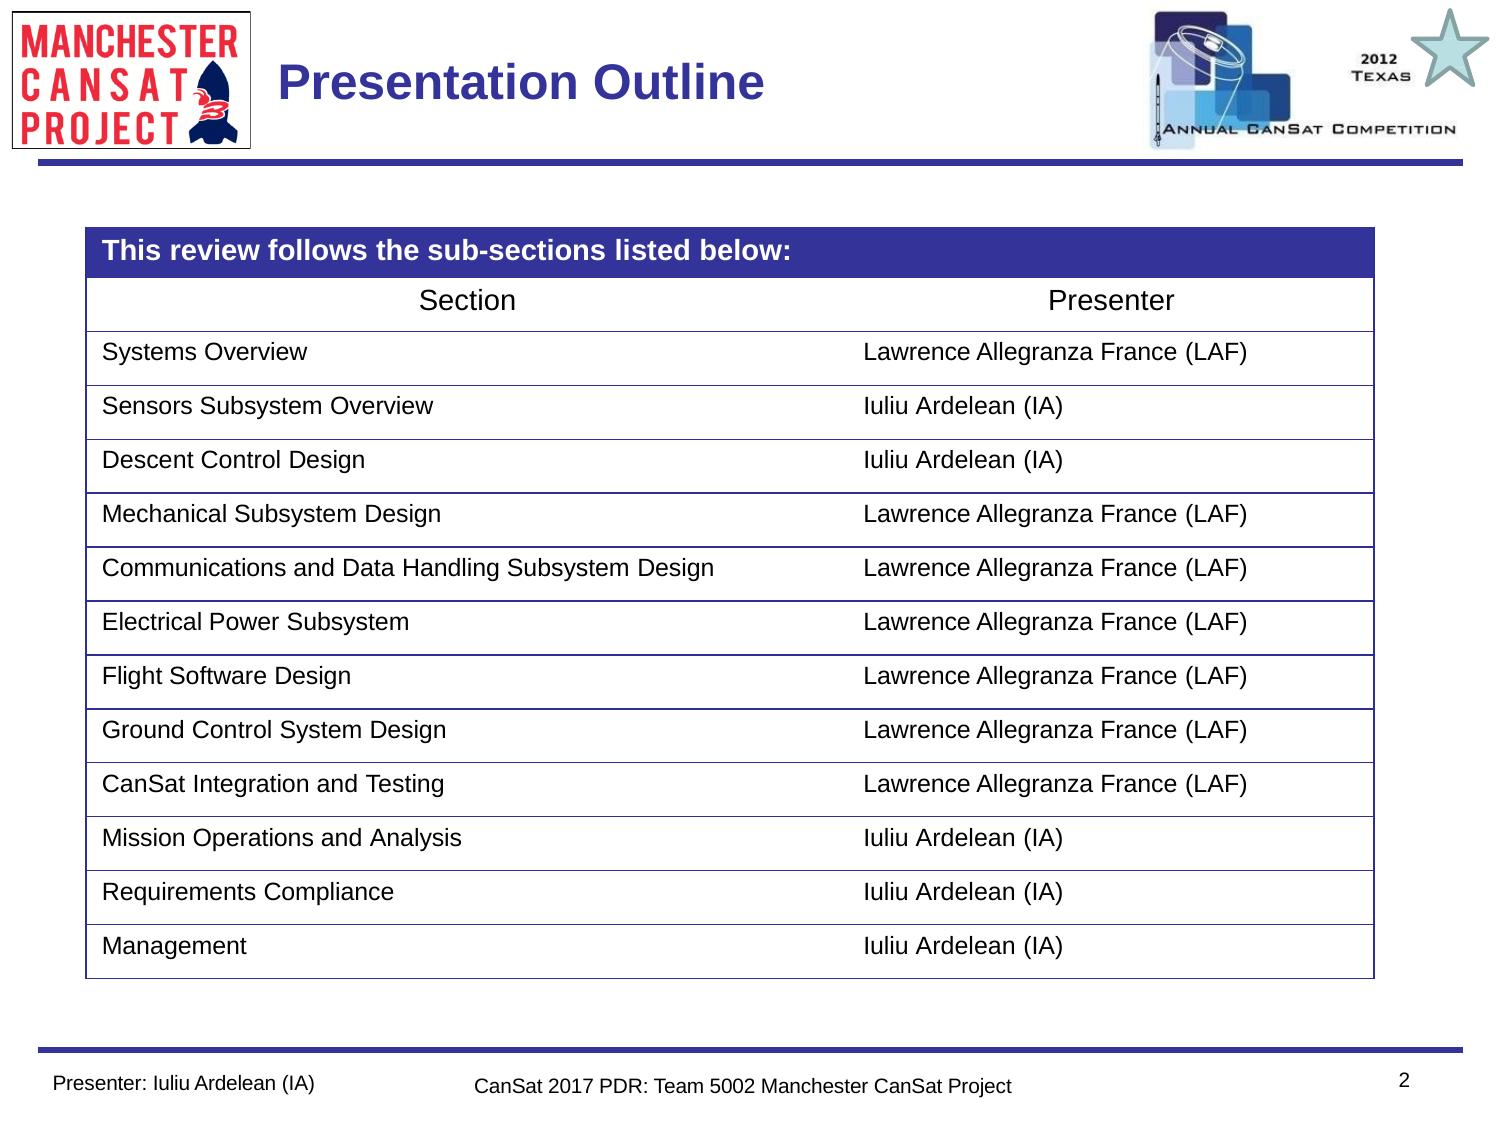

Team Logo
Here
(If You Want)

# Presentation Outline

| This review follows the sub-sections listed below: |  |
| --- | --- |
| Section | Presenter |
| Systems Overview | Lawrence Allegranza France (LAF) |
| Sensors Subsystem Overview | Iuliu Ardelean (IA) |
| Descent Control Design | Iuliu Ardelean (IA) |
| Mechanical Subsystem Design | Lawrence Allegranza France (LAF) |
| Communications and Data Handling Subsystem Design | Lawrence Allegranza France (LAF) |
| Electrical Power Subsystem | Lawrence Allegranza France (LAF) |
| Flight Software Design | Lawrence Allegranza France (LAF) |
| Ground Control System Design | Lawrence Allegranza France (LAF) |
| CanSat Integration and Testing | Lawrence Allegranza France (LAF) |
| Mission Operations and Analysis | Iuliu Ardelean (IA) |
| Requirements Compliance | Iuliu Ardelean (IA) |
| Management | Iuliu Ardelean (IA) |
2
Presenter: Iuliu Ardelean (IA)
CanSat 2017 PDR: Team 5002 Manchester CanSat Project